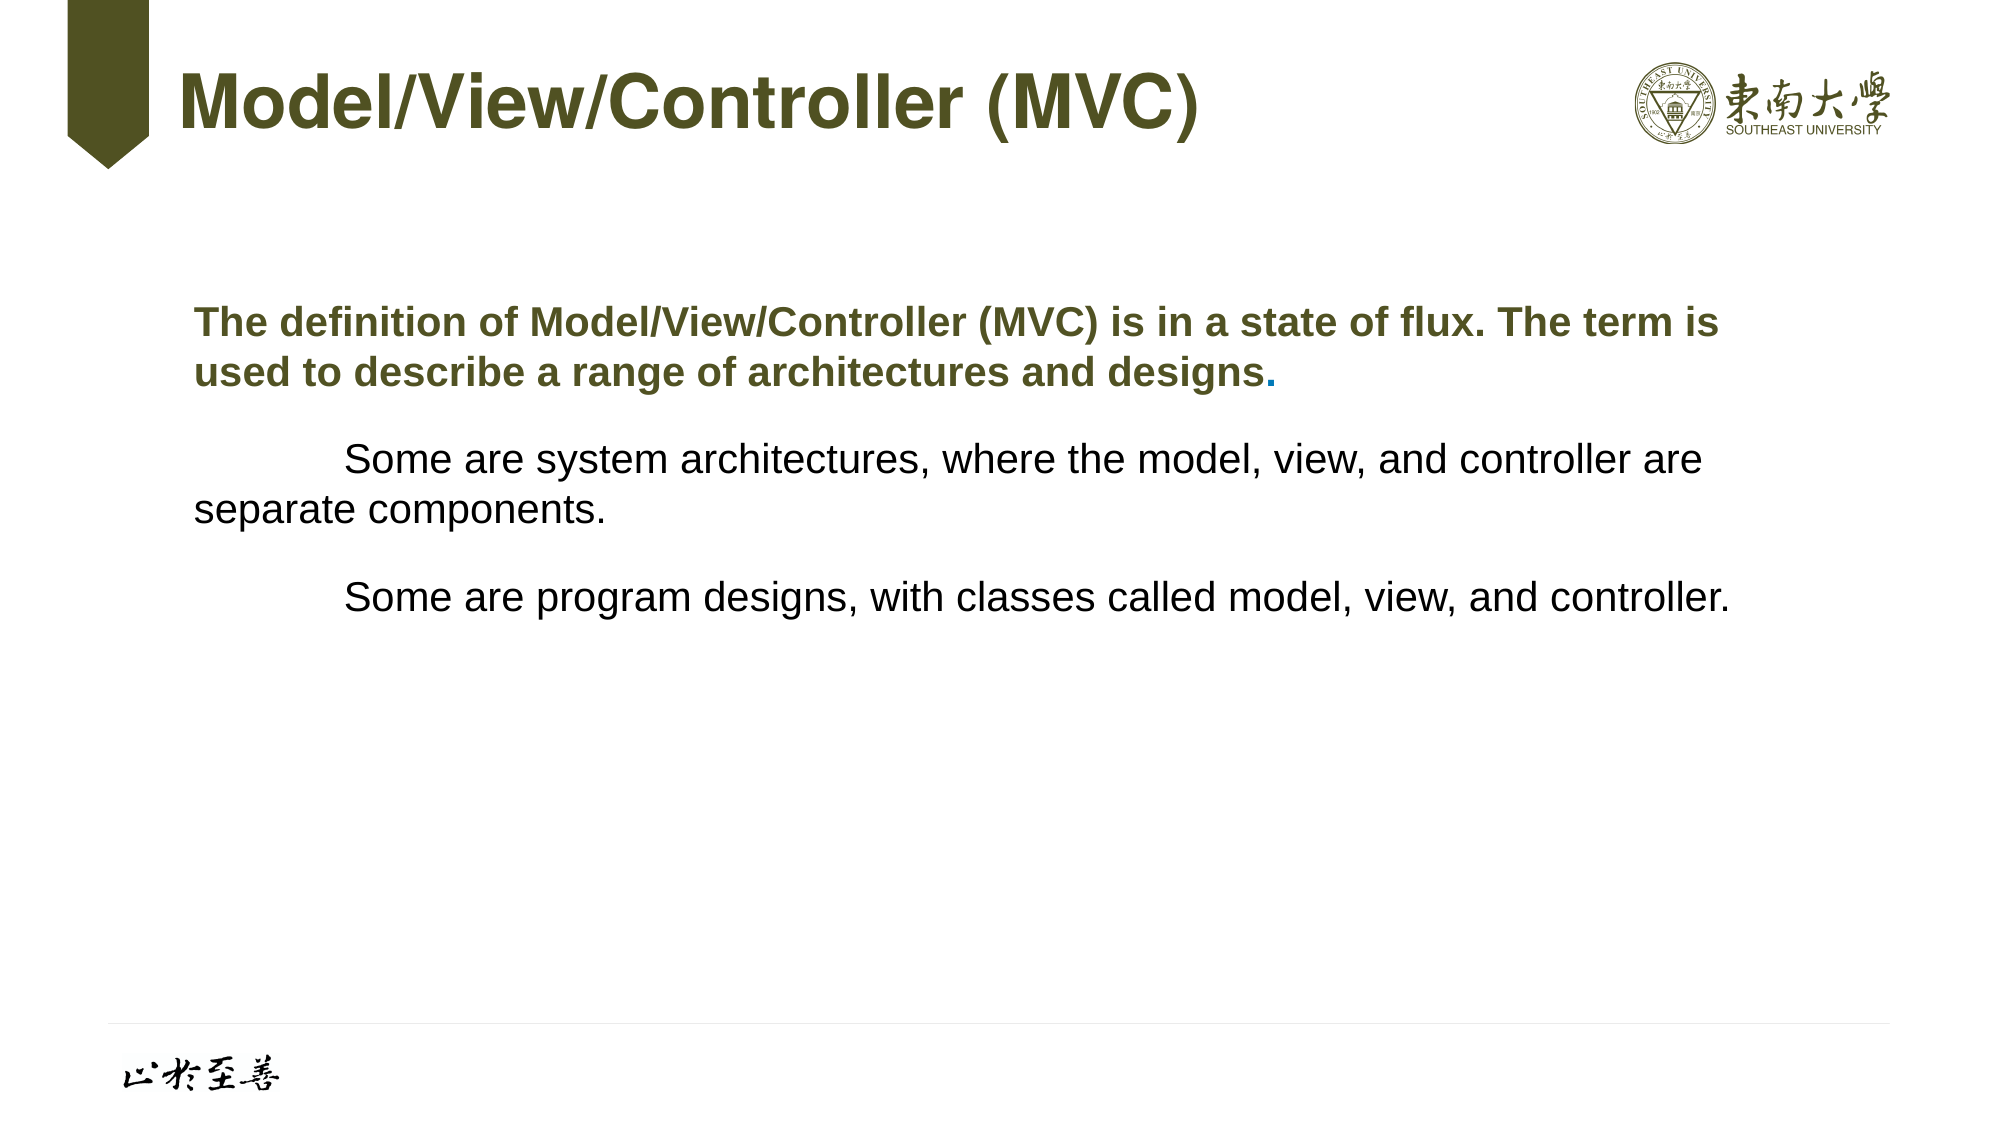

# Model/View/Controller (MVC)
The definition of Model/View/Controller (MVC) is in a state of flux. The term is used to describe a range of architectures and designs.
	Some are system architectures, where the model, view, and controller are separate components.
	Some are program designs, with classes called model, view, and controller.
54